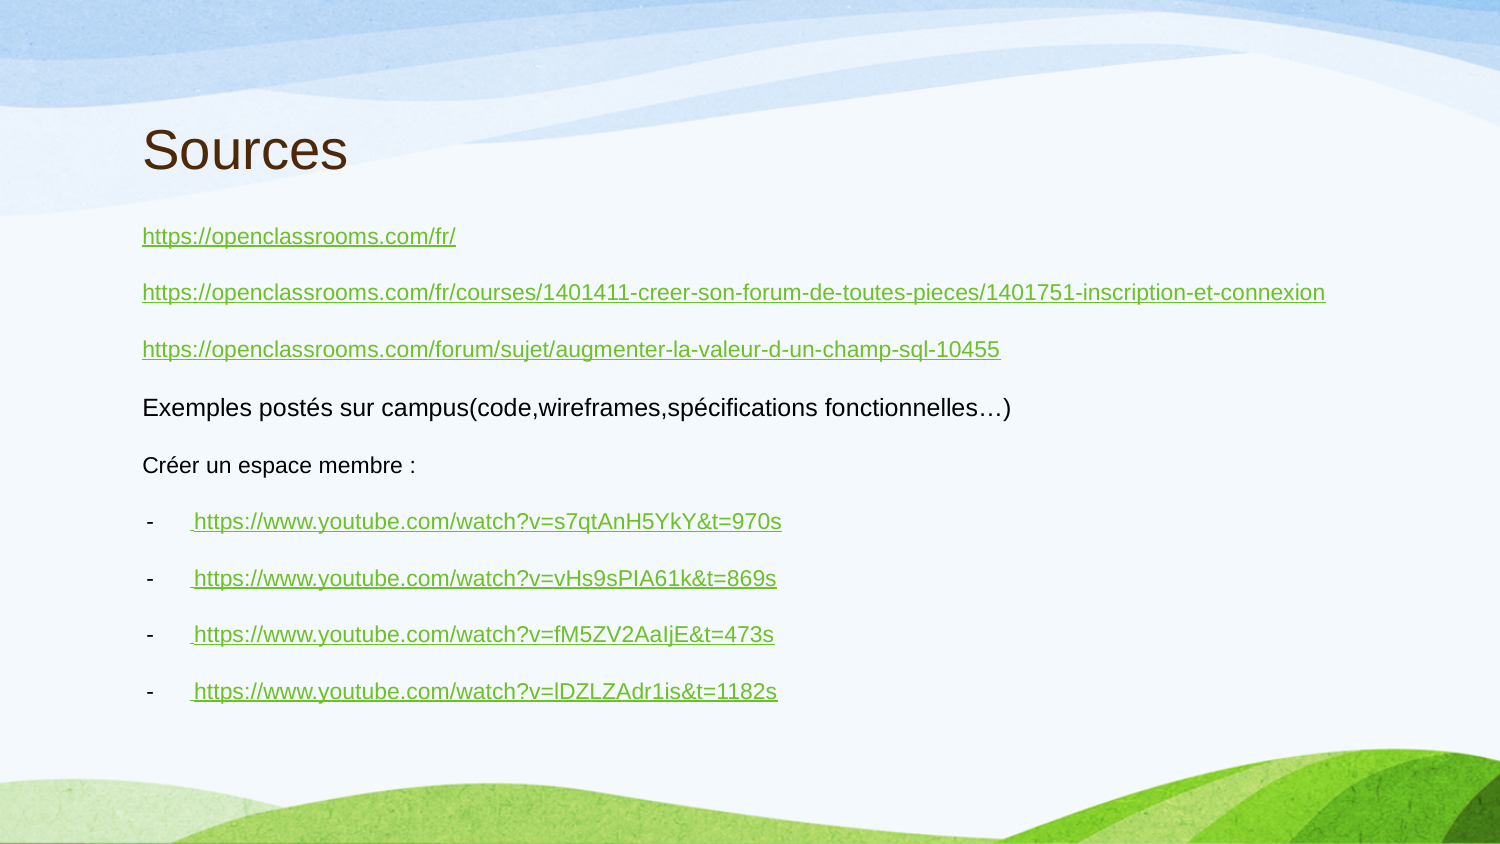

# Sources
https://openclassrooms.com/fr/
https://openclassrooms.com/fr/courses/1401411-creer-son-forum-de-toutes-pieces/1401751-inscription-et-connexion
https://openclassrooms.com/forum/sujet/augmenter-la-valeur-d-un-champ-sql-10455
Exemples postés sur campus(code,wireframes,spécifications fonctionnelles…)
Créer un espace membre :
-          https://www.youtube.com/watch?v=s7qtAnH5YkY&t=970s
-          https://www.youtube.com/watch?v=vHs9sPIA61k&t=869s
-          https://www.youtube.com/watch?v=fM5ZV2AaIjE&t=473s
-          https://www.youtube.com/watch?v=lDZLZAdr1is&t=1182s